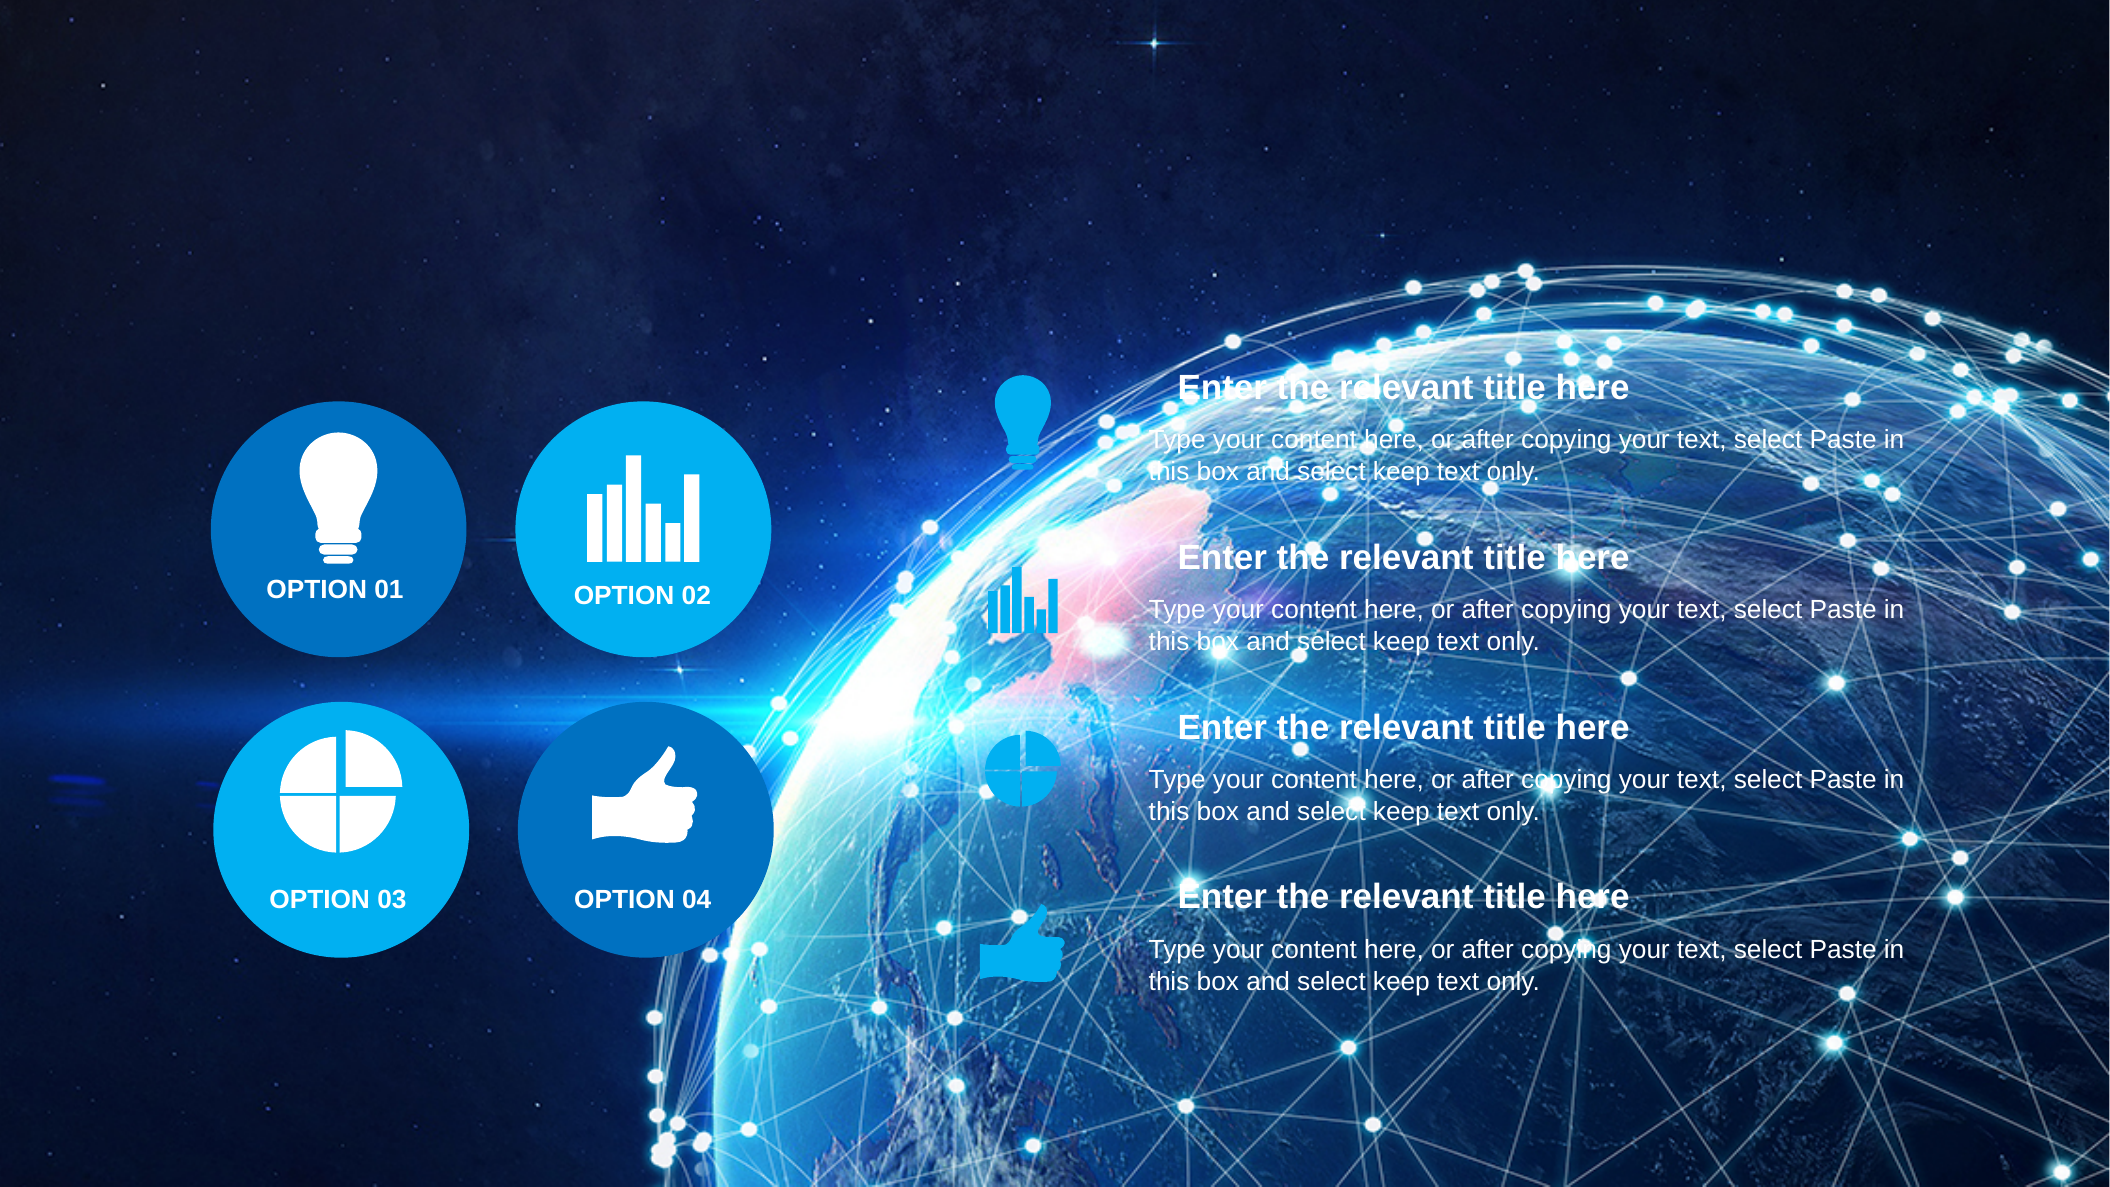

Enter the relevant title here
Type your content here, or after copying your text, select Paste in this box and select keep text only.

OPTION 01
OPTION 02

OPTION 03
OPTION 04
Enter the relevant title here
Type your content here, or after copying your text, select Paste in this box and select keep text only.

Enter the relevant title here
Type your content here, or after copying your text, select Paste in this box and select keep text only.

Enter the relevant title here
Type your content here, or after copying your text, select Paste in this box and select keep text only.